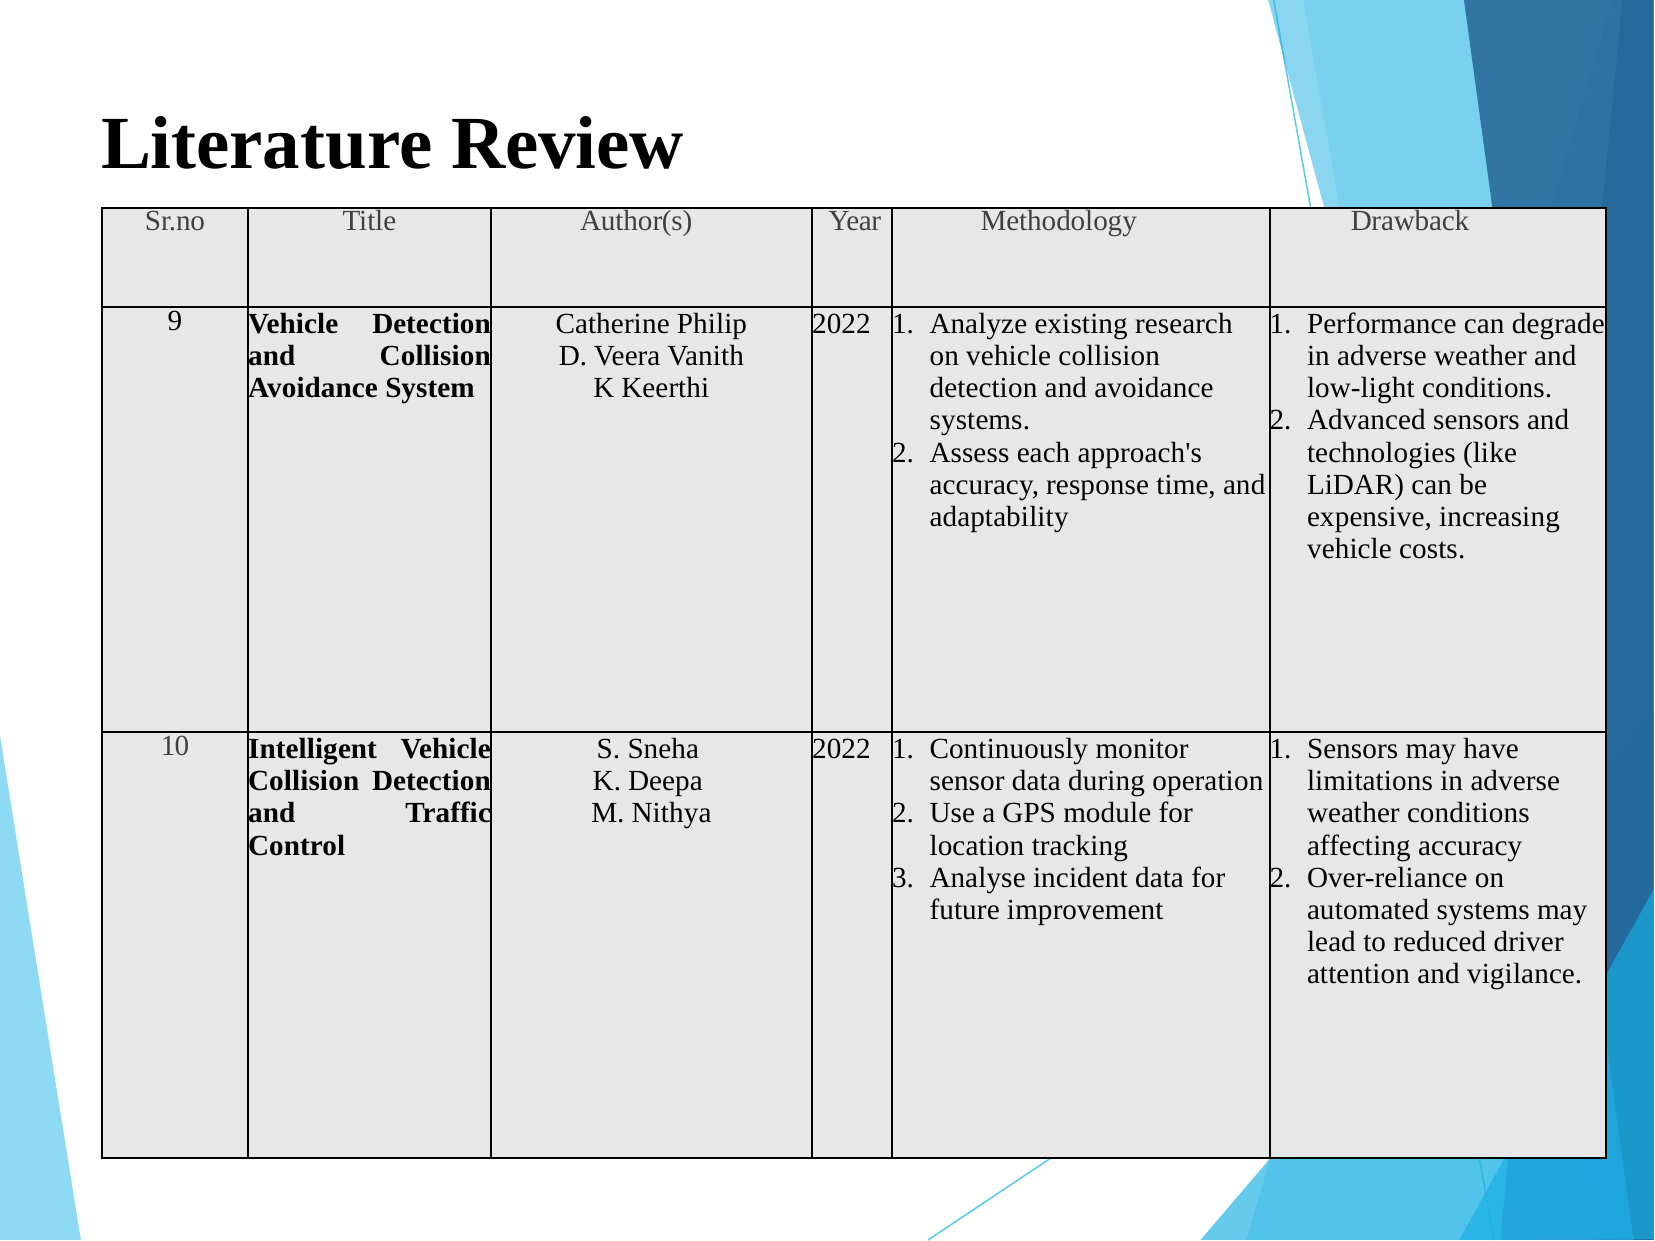

# Literature Review
| Sr.no | Title | Author(s) | Year | Methodology | Drawback |
| --- | --- | --- | --- | --- | --- |
| 9 | Vehicle Detection and Collision Avoidance System | Catherine Philip D. Veera Vanith K Keerthi | 2022 | Analyze existing research on vehicle collision detection and avoidance systems. Assess each approach's accuracy, response time, and adaptability | Performance can degrade in adverse weather and low-light conditions. Advanced sensors and technologies (like LiDAR) can be expensive, increasing vehicle costs. |
| 10 | Intelligent Vehicle Collision Detection and Traffic Control | S. Sneha K. Deepa M. Nithya | 2022 | Continuously monitor sensor data during operation Use a GPS module for location tracking Analyse incident data for future improvement | Sensors may have limitations in adverse weather conditions affecting accuracy Over-reliance on automated systems may lead to reduced driver attention and vigilance. |